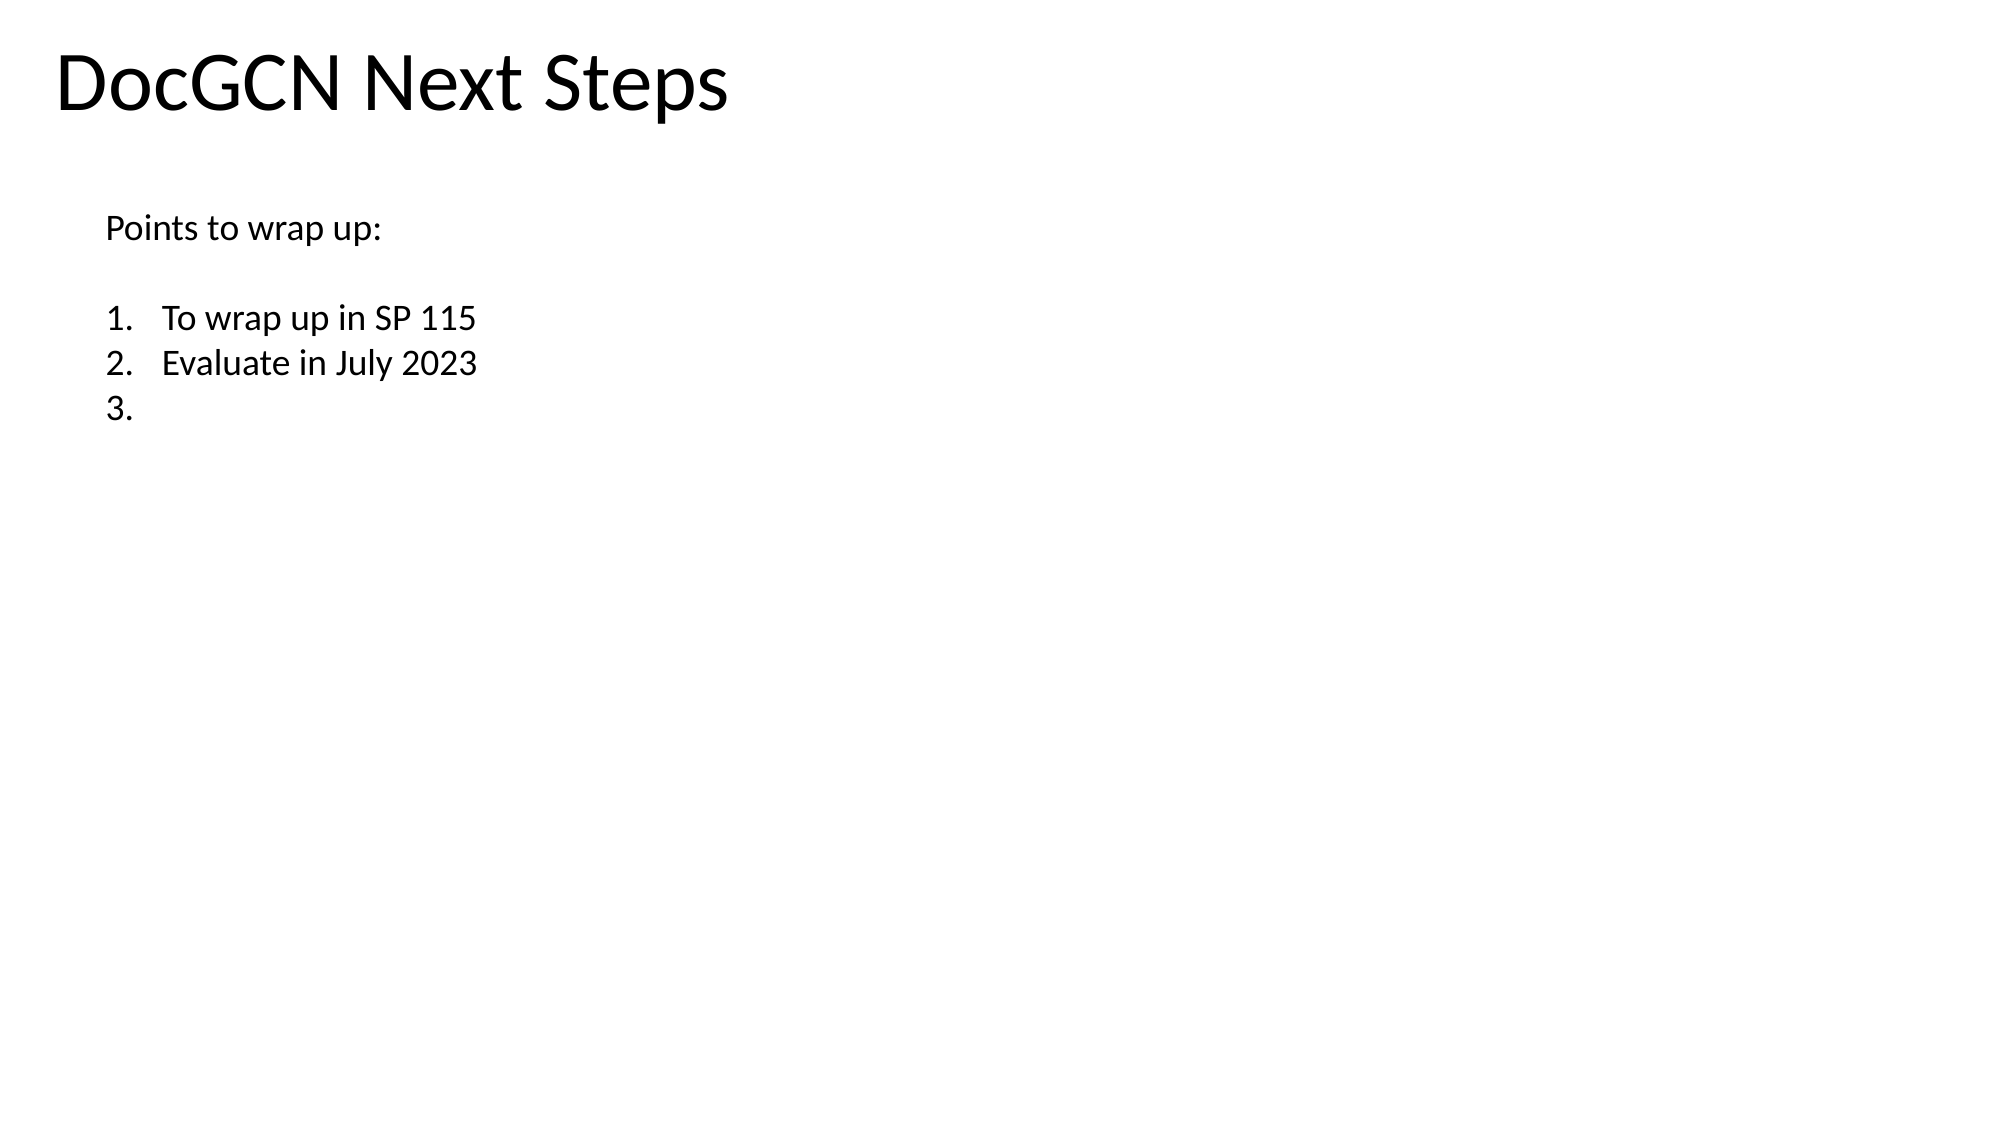

# DocGCN Next Steps
Points to wrap up:

To wrap up in SP 115
Evaluate in July 2023